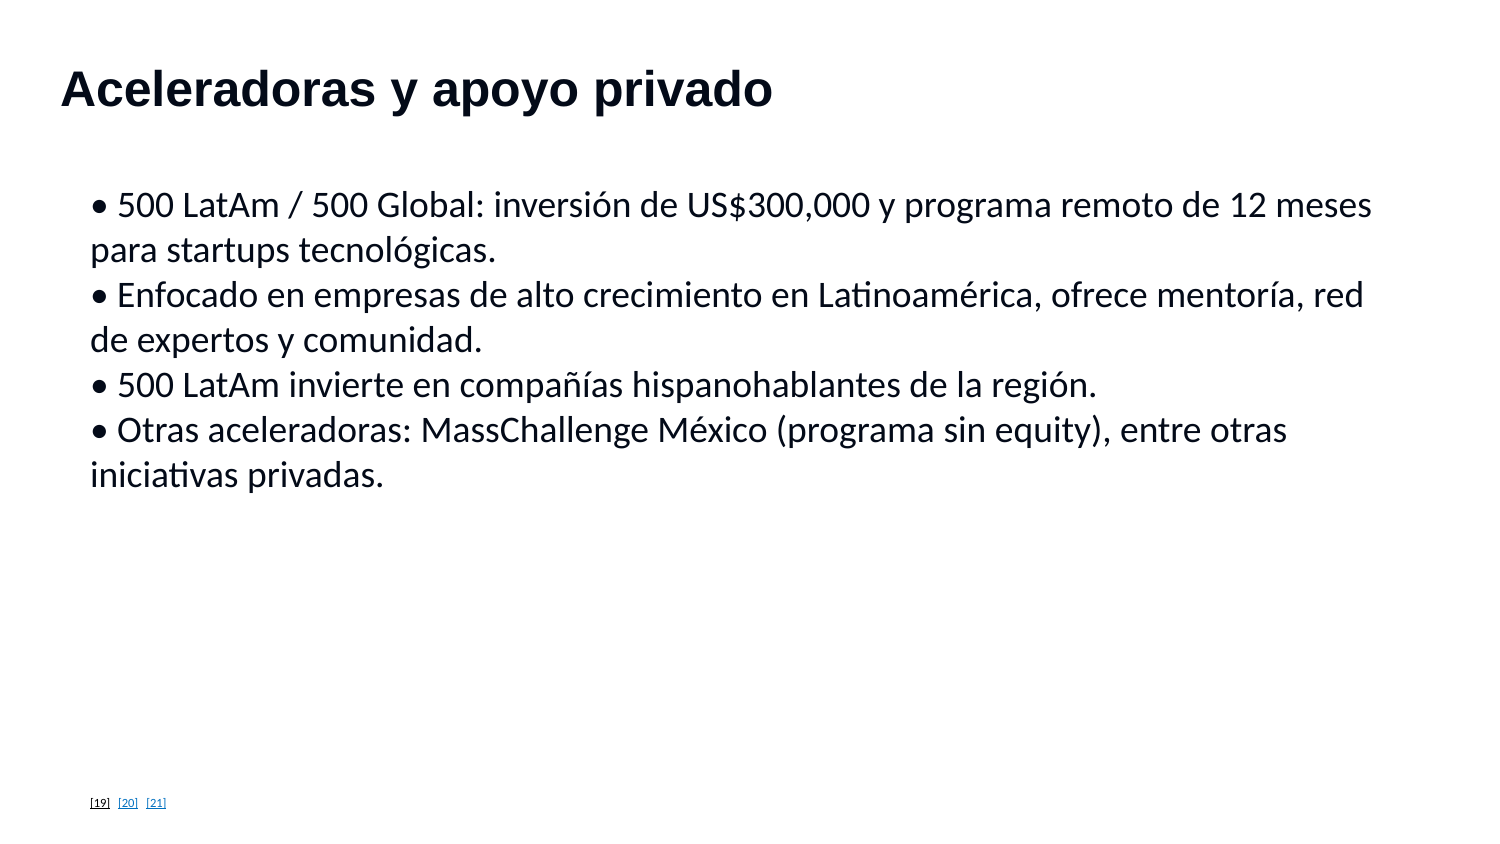

Aceleradoras y apoyo privado
• 500 LatAm / 500 Global: inversión de US$300,000 y programa remoto de 12 meses para startups tecnológicas.
• Enfocado en empresas de alto crecimiento en Latinoamérica, ofrece mentoría, red de expertos y comunidad.
• 500 LatAm invierte en compañías hispanohablantes de la región.
• Otras aceleradoras: MassChallenge México (programa sin equity), entre otras iniciativas privadas.
[19]   [20]   [21]